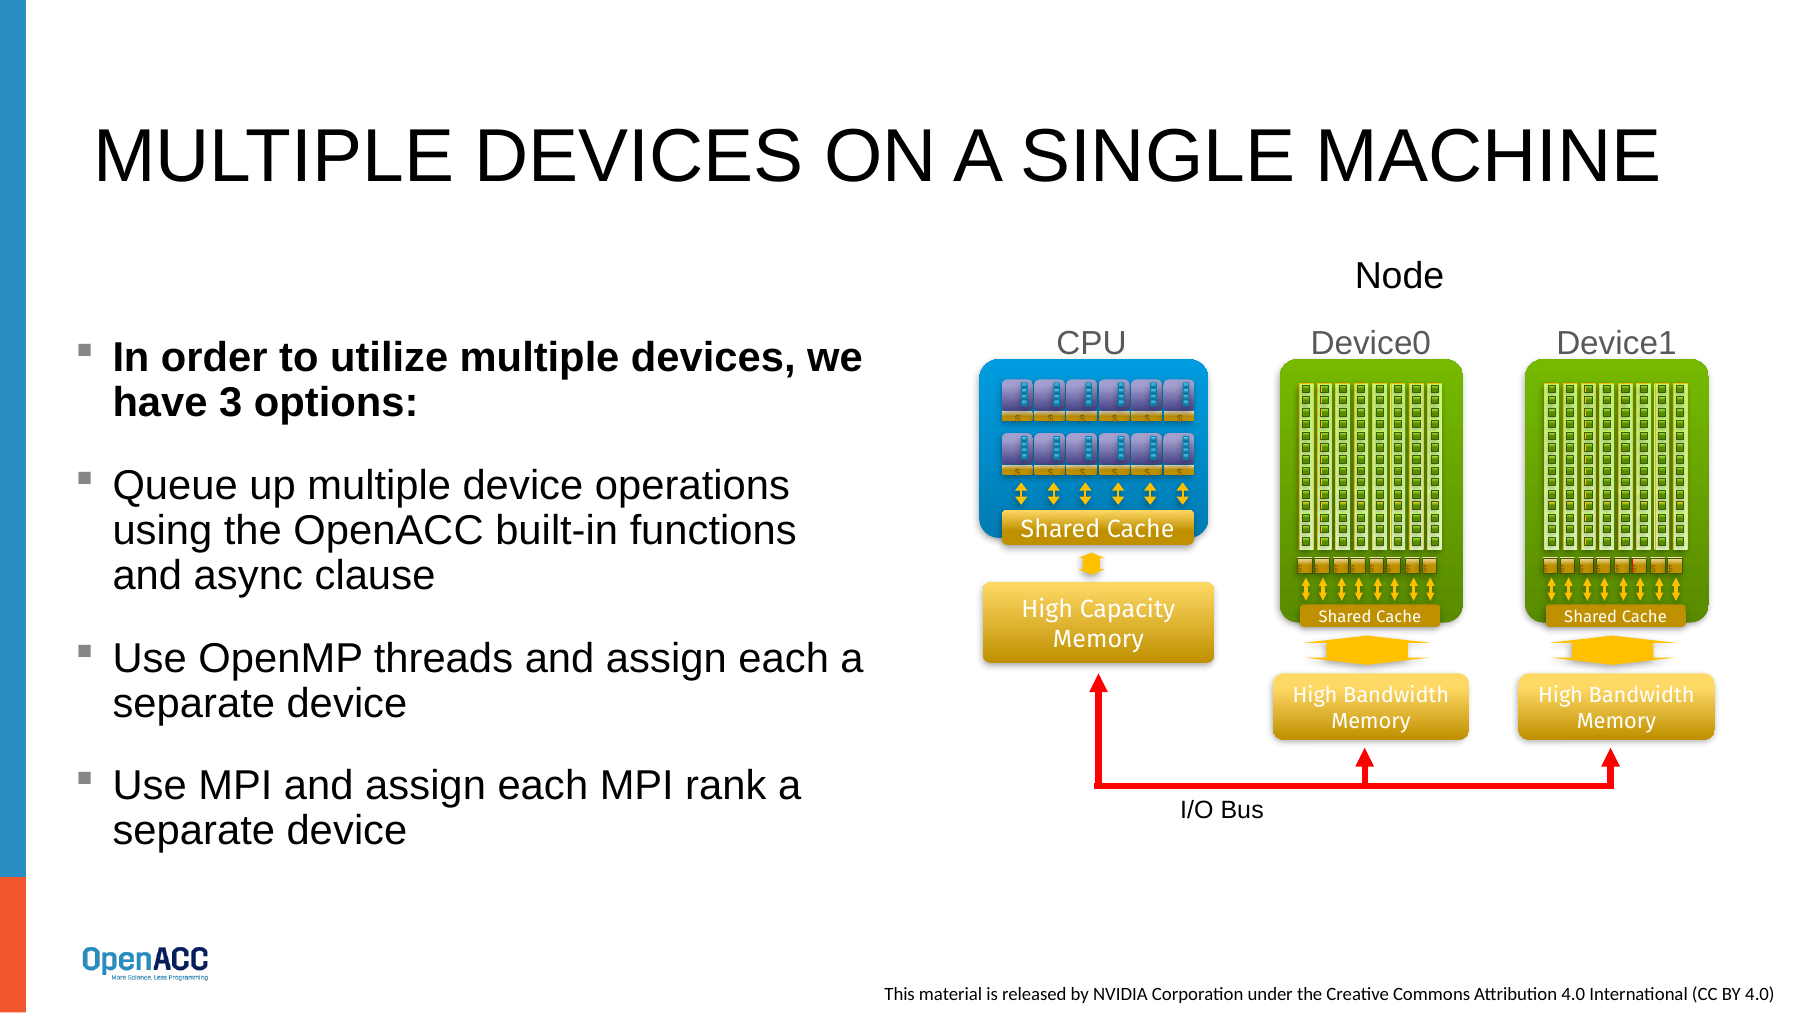

# Multiple Devices on a single machine
Node
Device0
Device1
CPU
In order to utilize multiple devices, we have 3 options:
Queue up multiple device operations using the OpenACC built-in functions and async clause
Use OpenMP threads and assign each a separate device
Use MPI and assign each MPI rank a separate device

$

$

$

$

$

$

$

$

$

$

$

$

Shared Cache

$
$
$
$
$
$
$
$
$
$
$
$
$
$
$
$

High Capacity Memory
Shared Cache
Shared Cache

High Bandwidth Memory
High Bandwidth Memory
I/O Bus